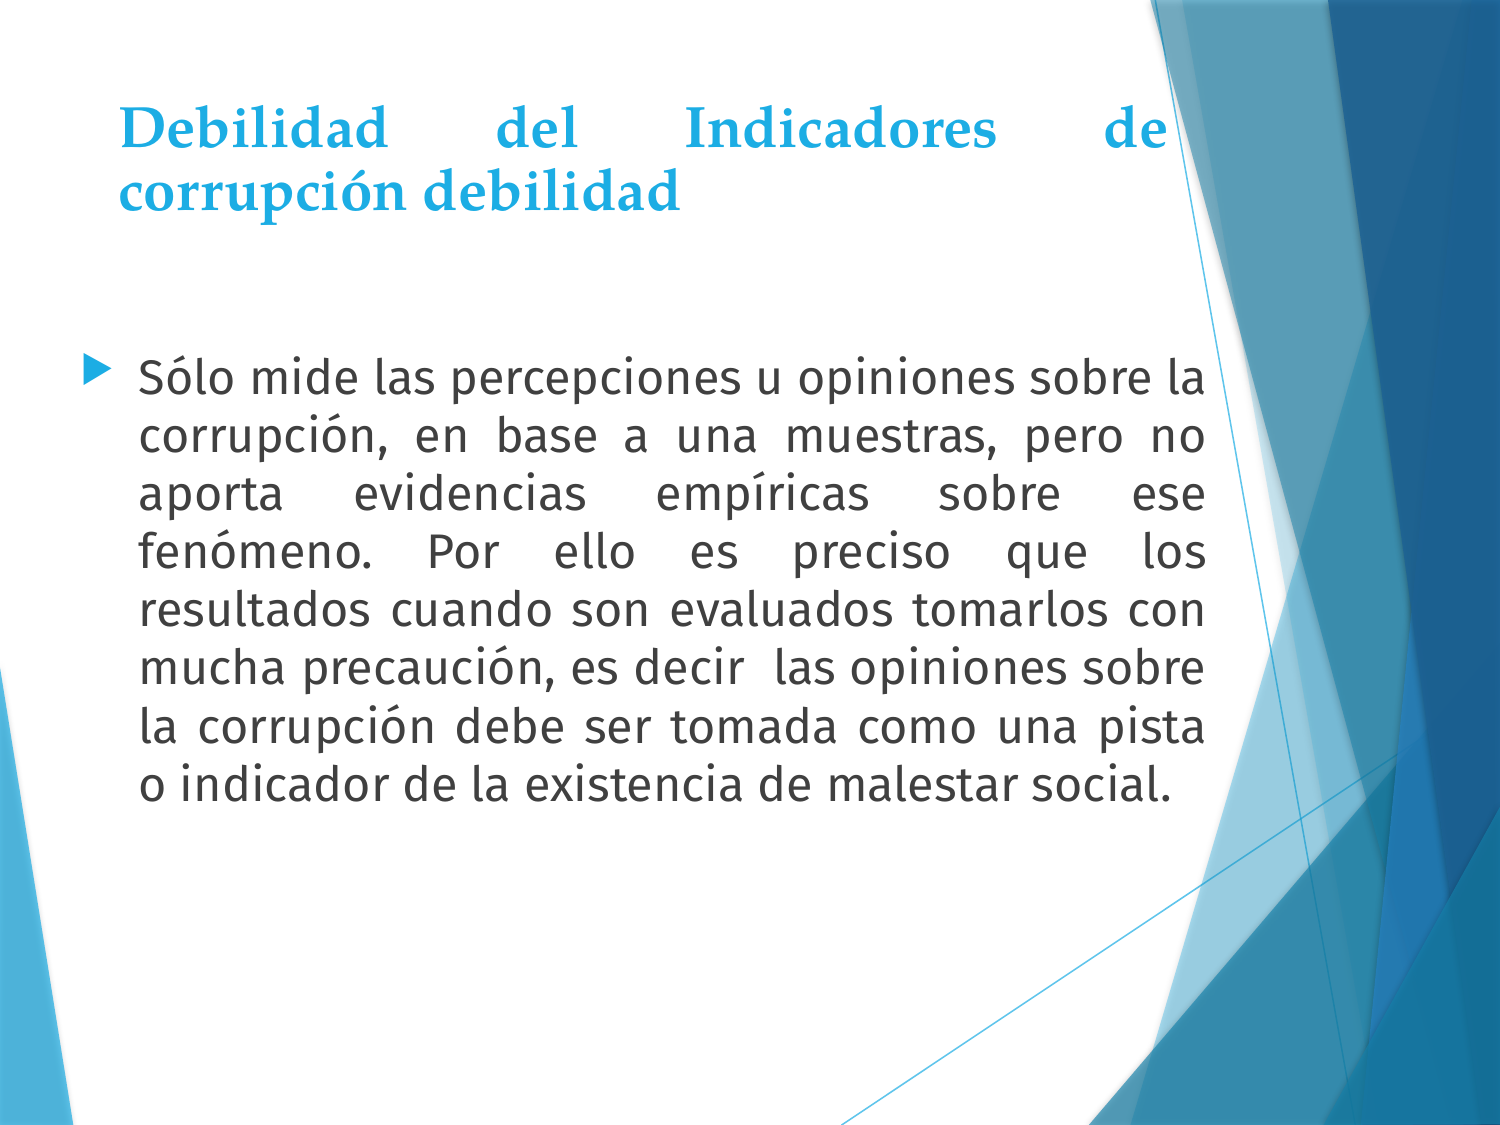

# Debilidad del Indicadores de corrupción debilidad
Sólo mide las percepciones u opiniones sobre la corrupción, en base a una muestras, pero no aporta evidencias empíricas sobre ese fenómeno. Por ello es preciso que los resultados cuando son evaluados tomarlos con mucha precaución, es decir  las opiniones sobre la corrupción debe ser tomada como una pista o indicador de la existencia de malestar social.